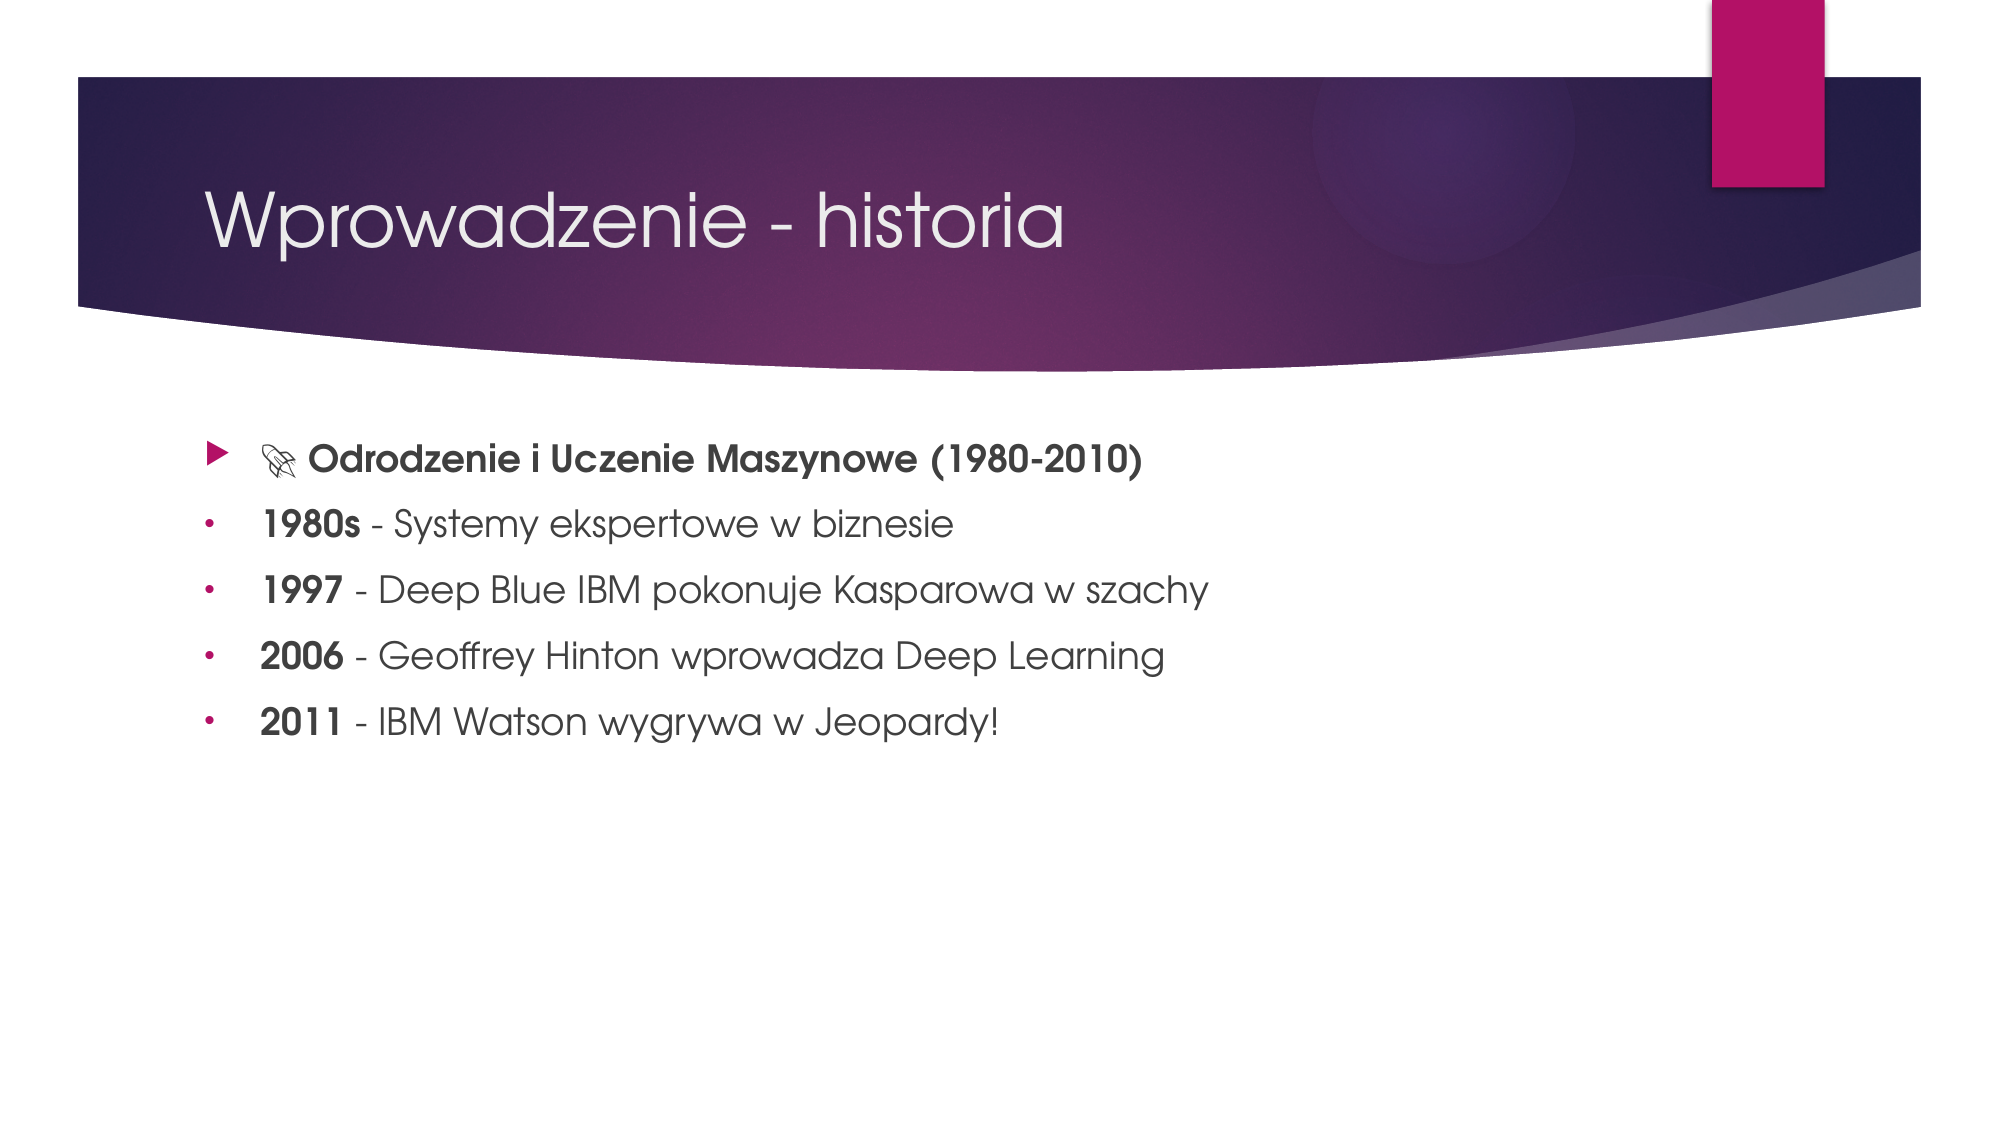

# Wprowadzenie - historia
🚀 Odrodzenie i Uczenie Maszynowe (1980-2010)
1980s - Systemy ekspertowe w biznesie
1997 - Deep Blue IBM pokonuje Kasparowa w szachy
2006 - Geoffrey Hinton wprowadza Deep Learning
2011 - IBM Watson wygrywa w Jeopardy!